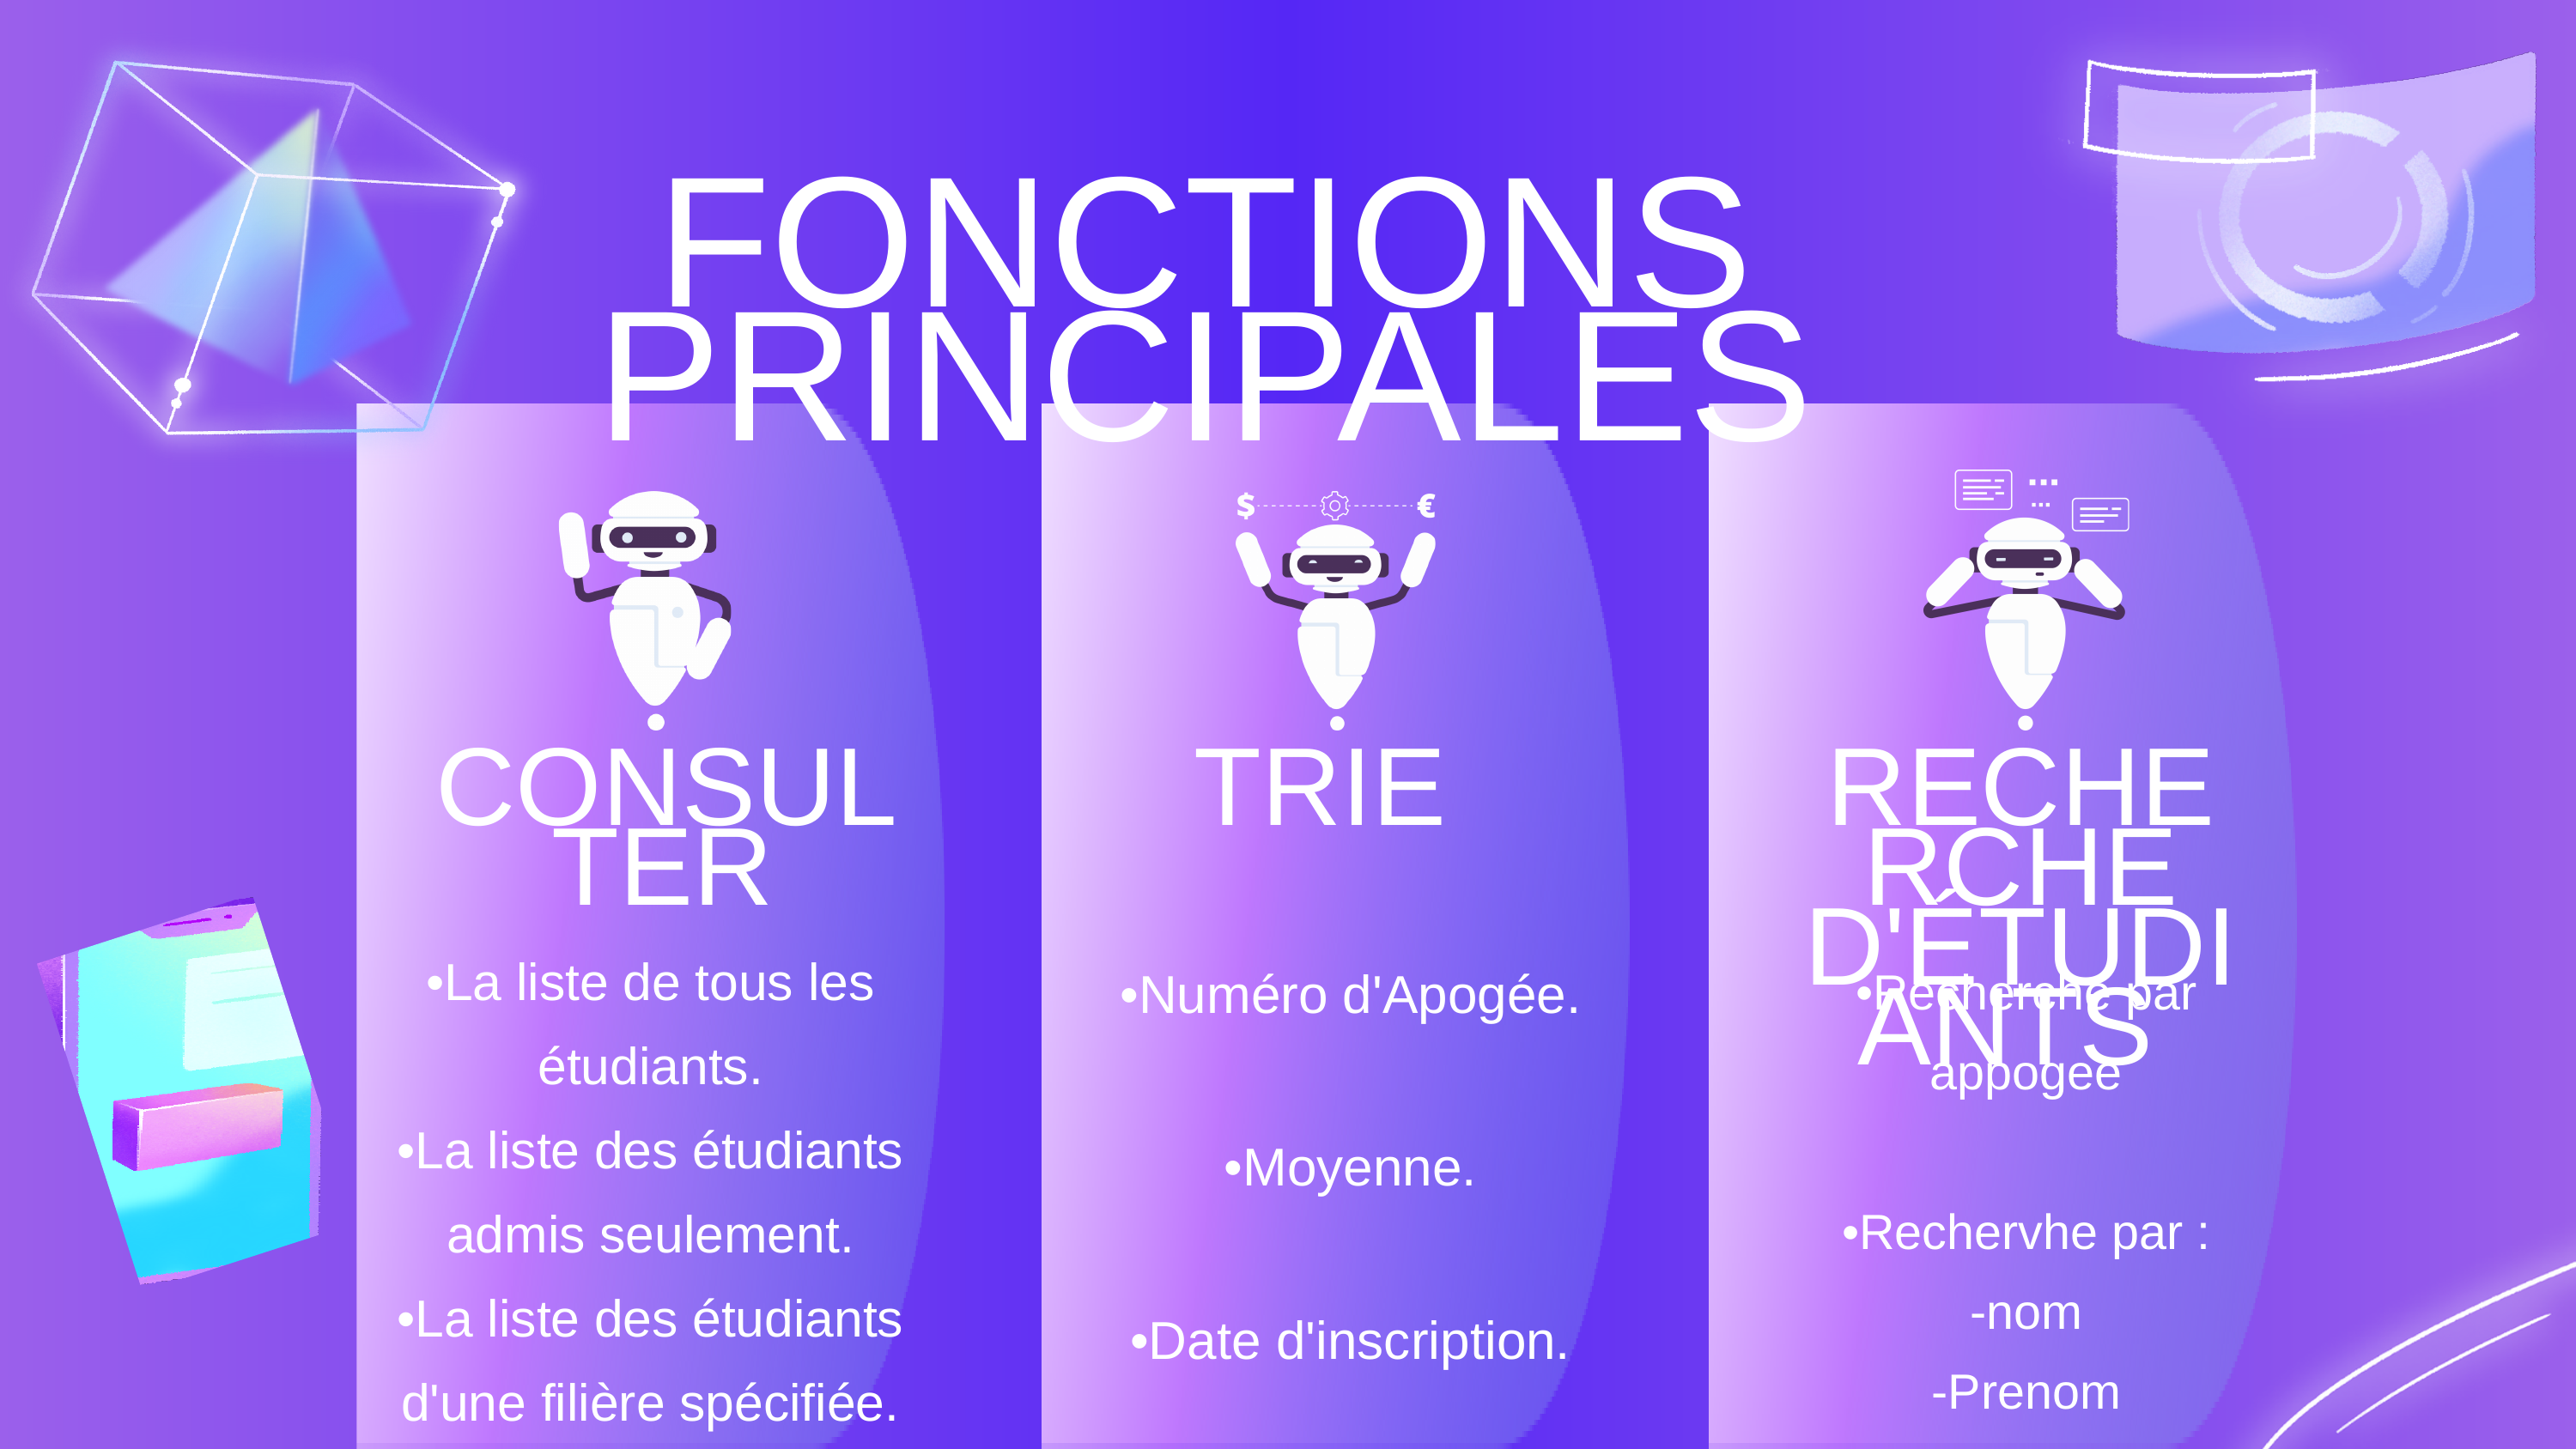

FONCTIONS PRINCIPALES

CONSULTER
TRIE
RECHERCHE D'ÉTUDIANTS

•La liste de tous les étudiants.
•La liste des étudiants admis seulement.
•La liste des étudiants d'une filière spécifiée.
•Numéro d'Apogée.

•Moyenne.

•Date d'inscription.

•Recherche par appogee

•Rechervhe par :
-nom
-Prenom
-date inscription